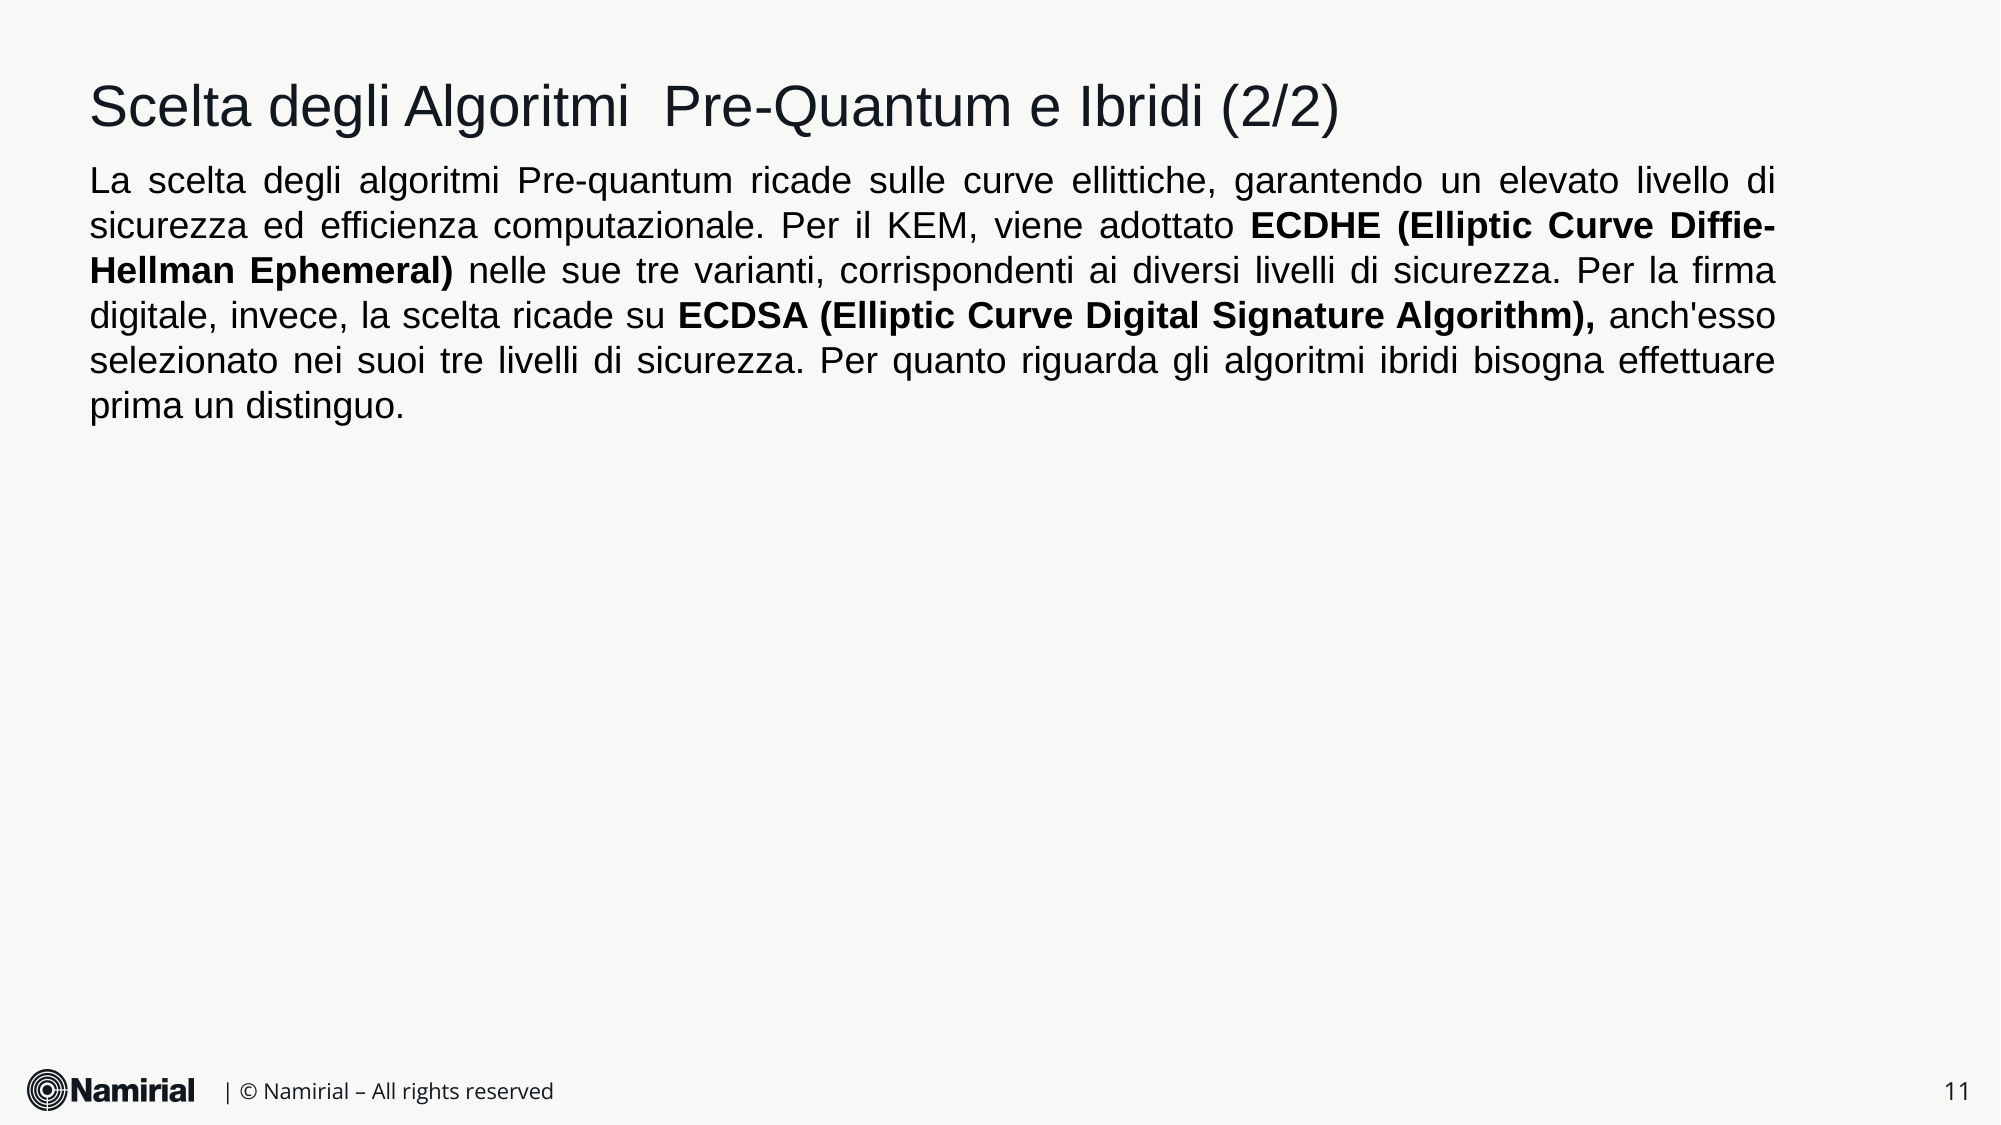

# Scelta degli Algoritmi  Pre-Quantum e Ibridi (2/2)
La scelta degli algoritmi Pre-quantum ricade sulle curve ellittiche, garantendo un elevato livello di sicurezza ed efficienza computazionale. Per il KEM, viene adottato ECDHE (Elliptic Curve Diffie-Hellman Ephemeral) nelle sue tre varianti, corrispondenti ai diversi livelli di sicurezza. Per la firma digitale, invece, la scelta ricade su ECDSA (Elliptic Curve Digital Signature Algorithm), anch'esso selezionato nei suoi tre livelli di sicurezza. Per quanto riguarda gli algoritmi ibridi bisogna effettuare prima un distinguo.